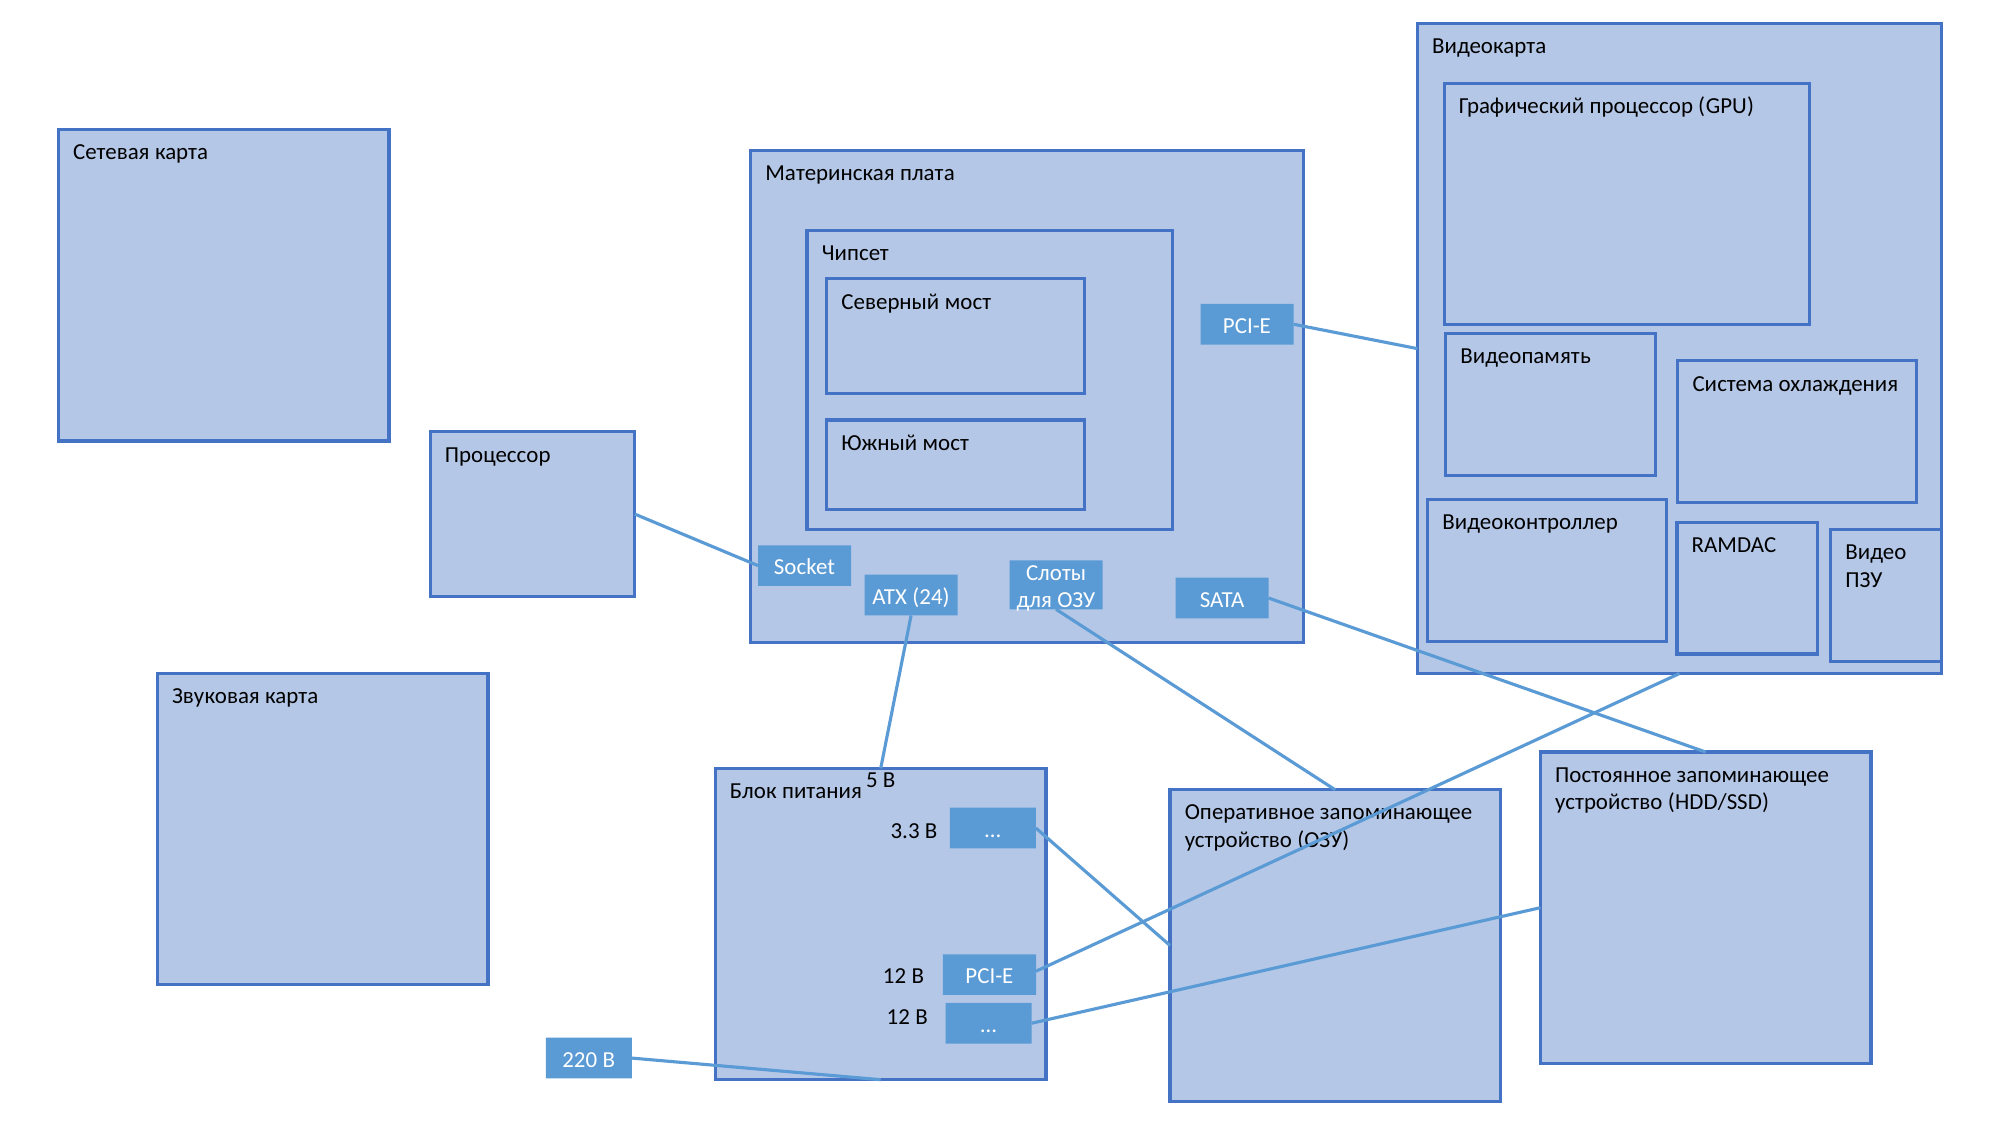

Видеокарта
Графический процессор (GPU)
Сетевая карта
Материнская плата
Чипсет
Северный мост
PCI-E
Видеопамять
Система охлаждения
Южный мост
Процессор
Видеоконтроллер
RAMDAC
Видео ПЗУ
Socket
Слоты для ОЗУ
ATX (24)
SATA
Звуковая карта
Постоянное запоминающее устройство (HDD/SSD)
5 B
Блок питания
Оперативное запоминающее устройство (ОЗУ)
…
3.3 B
PCI-E
12 B
…
12 B
220 B